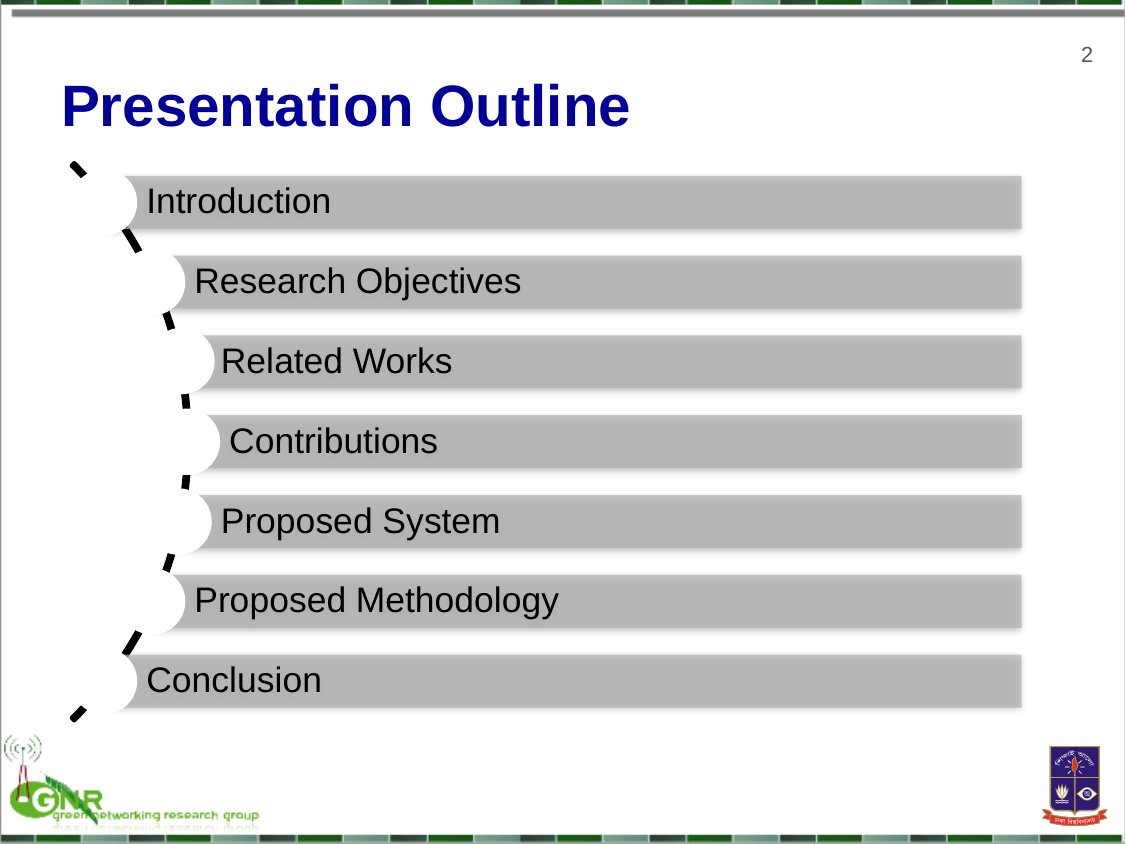

2
Presentation Outline

Introduction
Research Objectives
Related Works
Contributions
Proposed System
Proposed Methodology
Conclusion